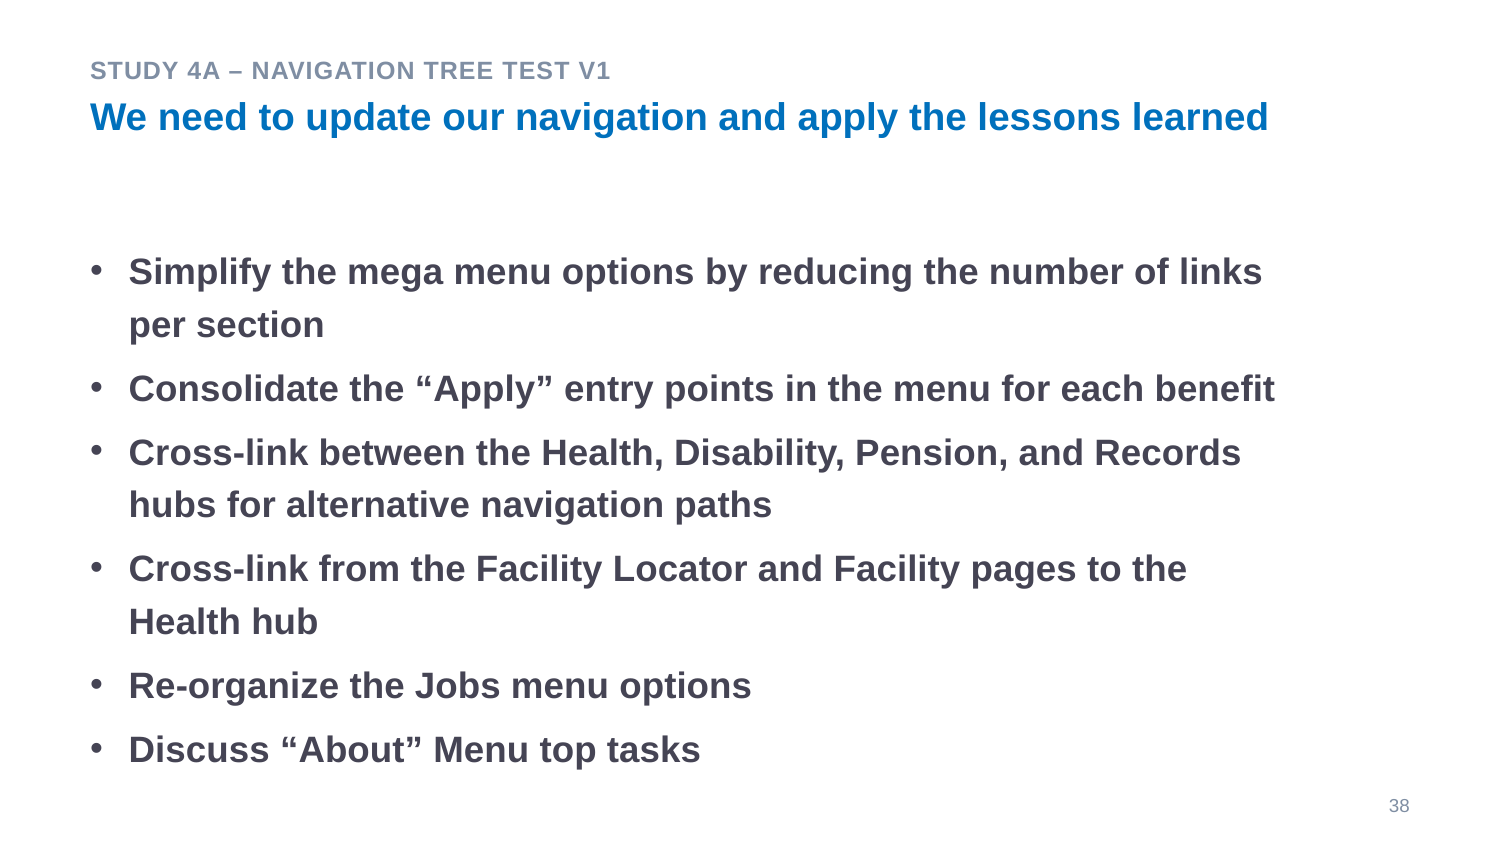

Study 4a – Navigation Tree Test v1

# We need to update our navigation and apply the lessons learned
Simplify the mega menu options by reducing the number of links per section
Consolidate the “Apply” entry points in the menu for each benefit
Cross-link between the Health, Disability, Pension, and Records hubs for alternative navigation paths
Cross-link from the Facility Locator and Facility pages to the Health hub
Re-organize the Jobs menu options
Discuss “About” Menu top tasks

38